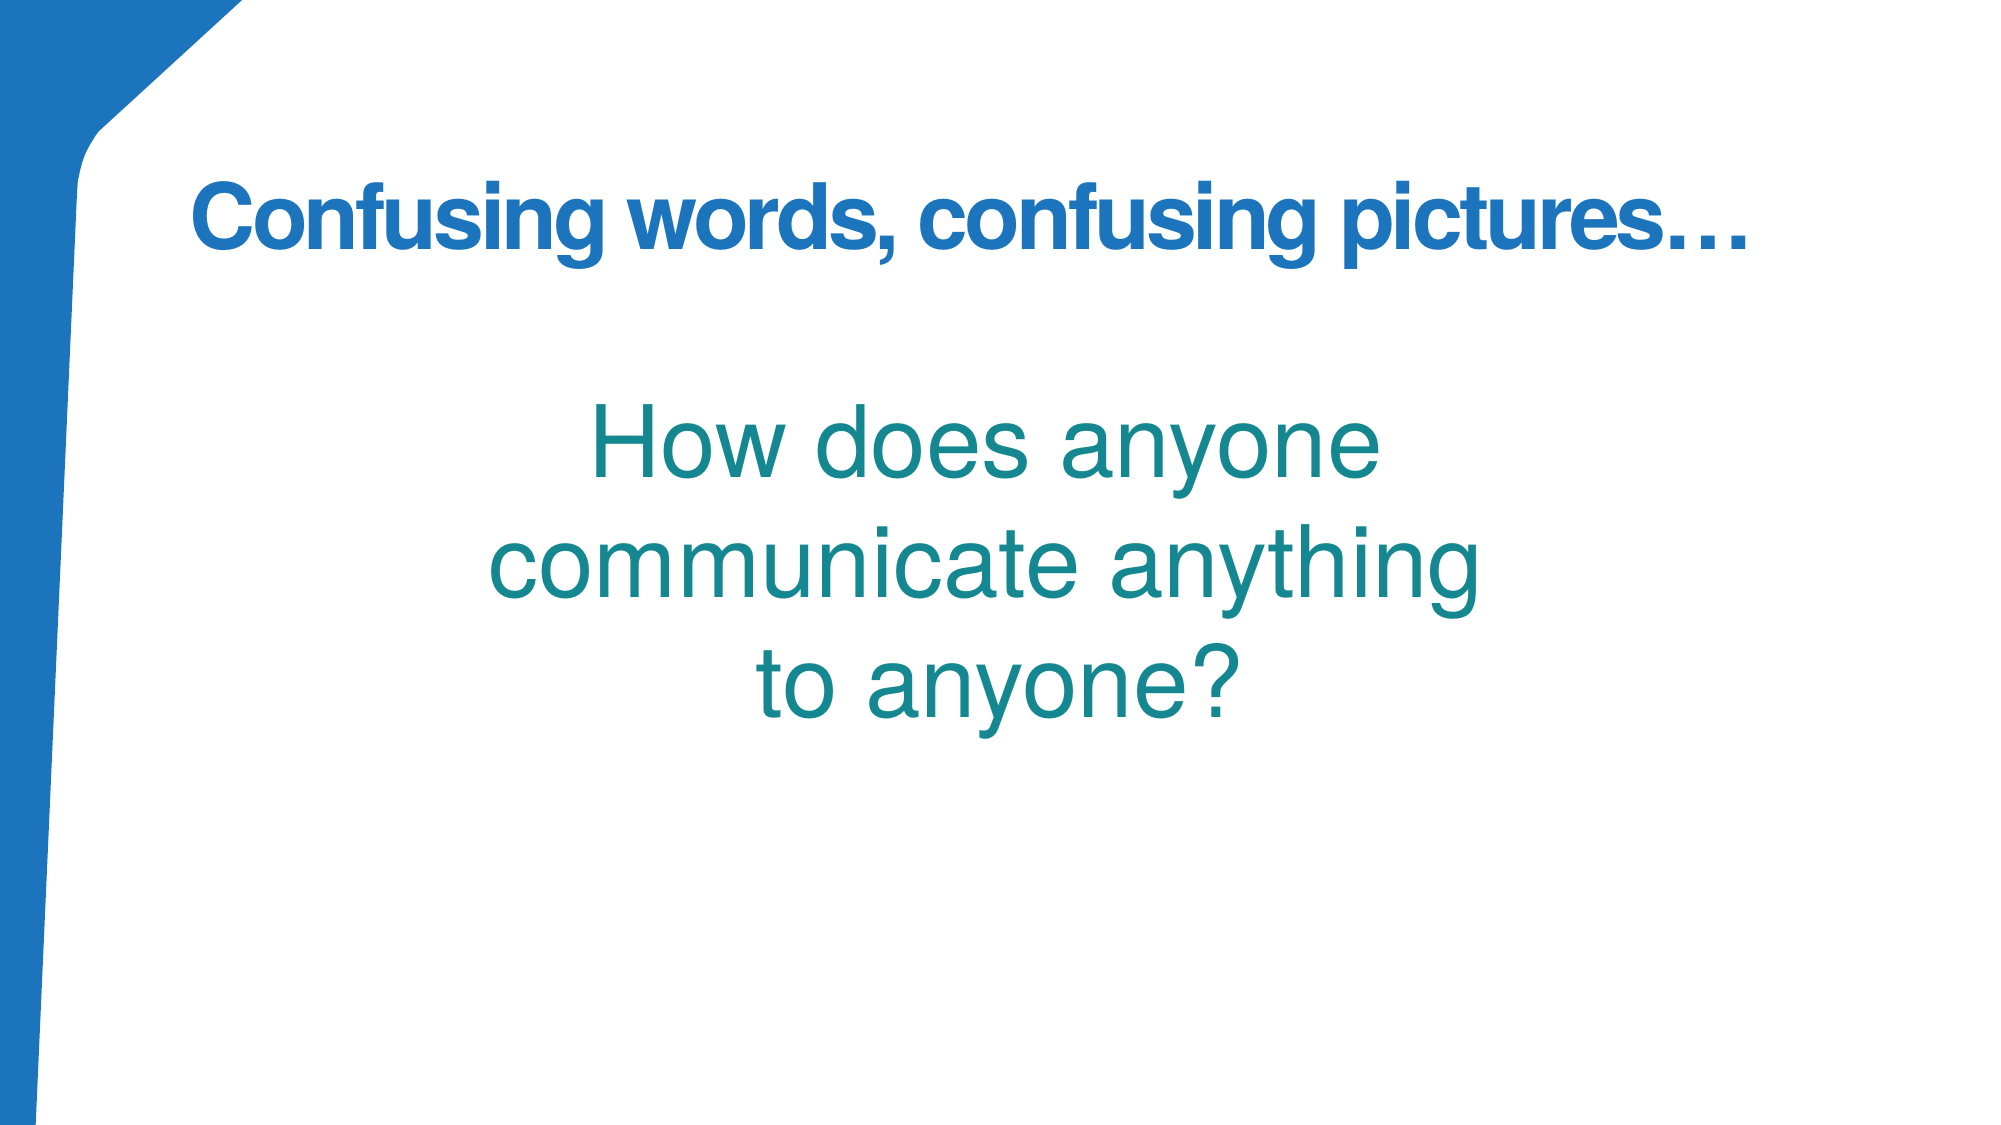

# Confusing words, confusing pictures…
How does anyone
communicate anything
to anyone?